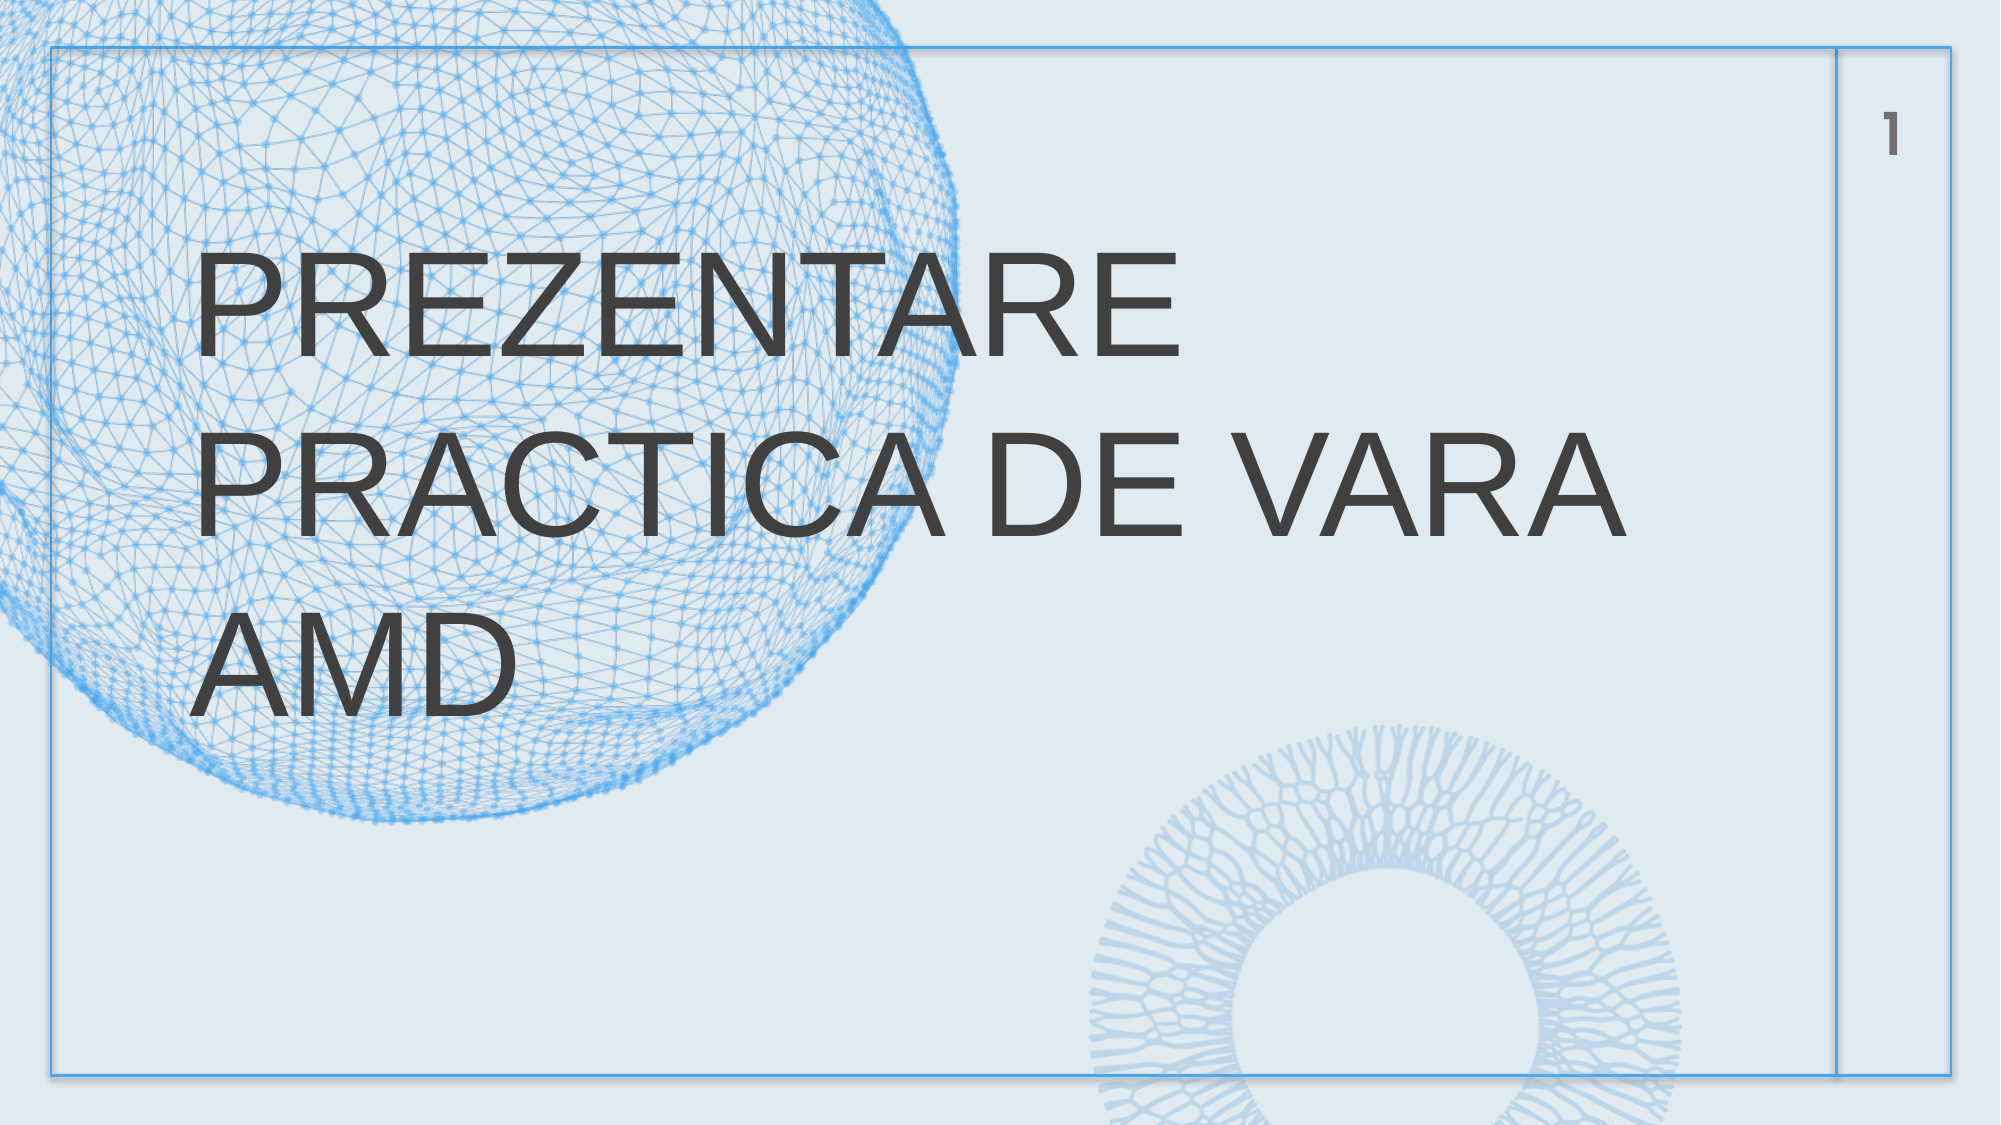

# Prezentare practica de vara amd
1